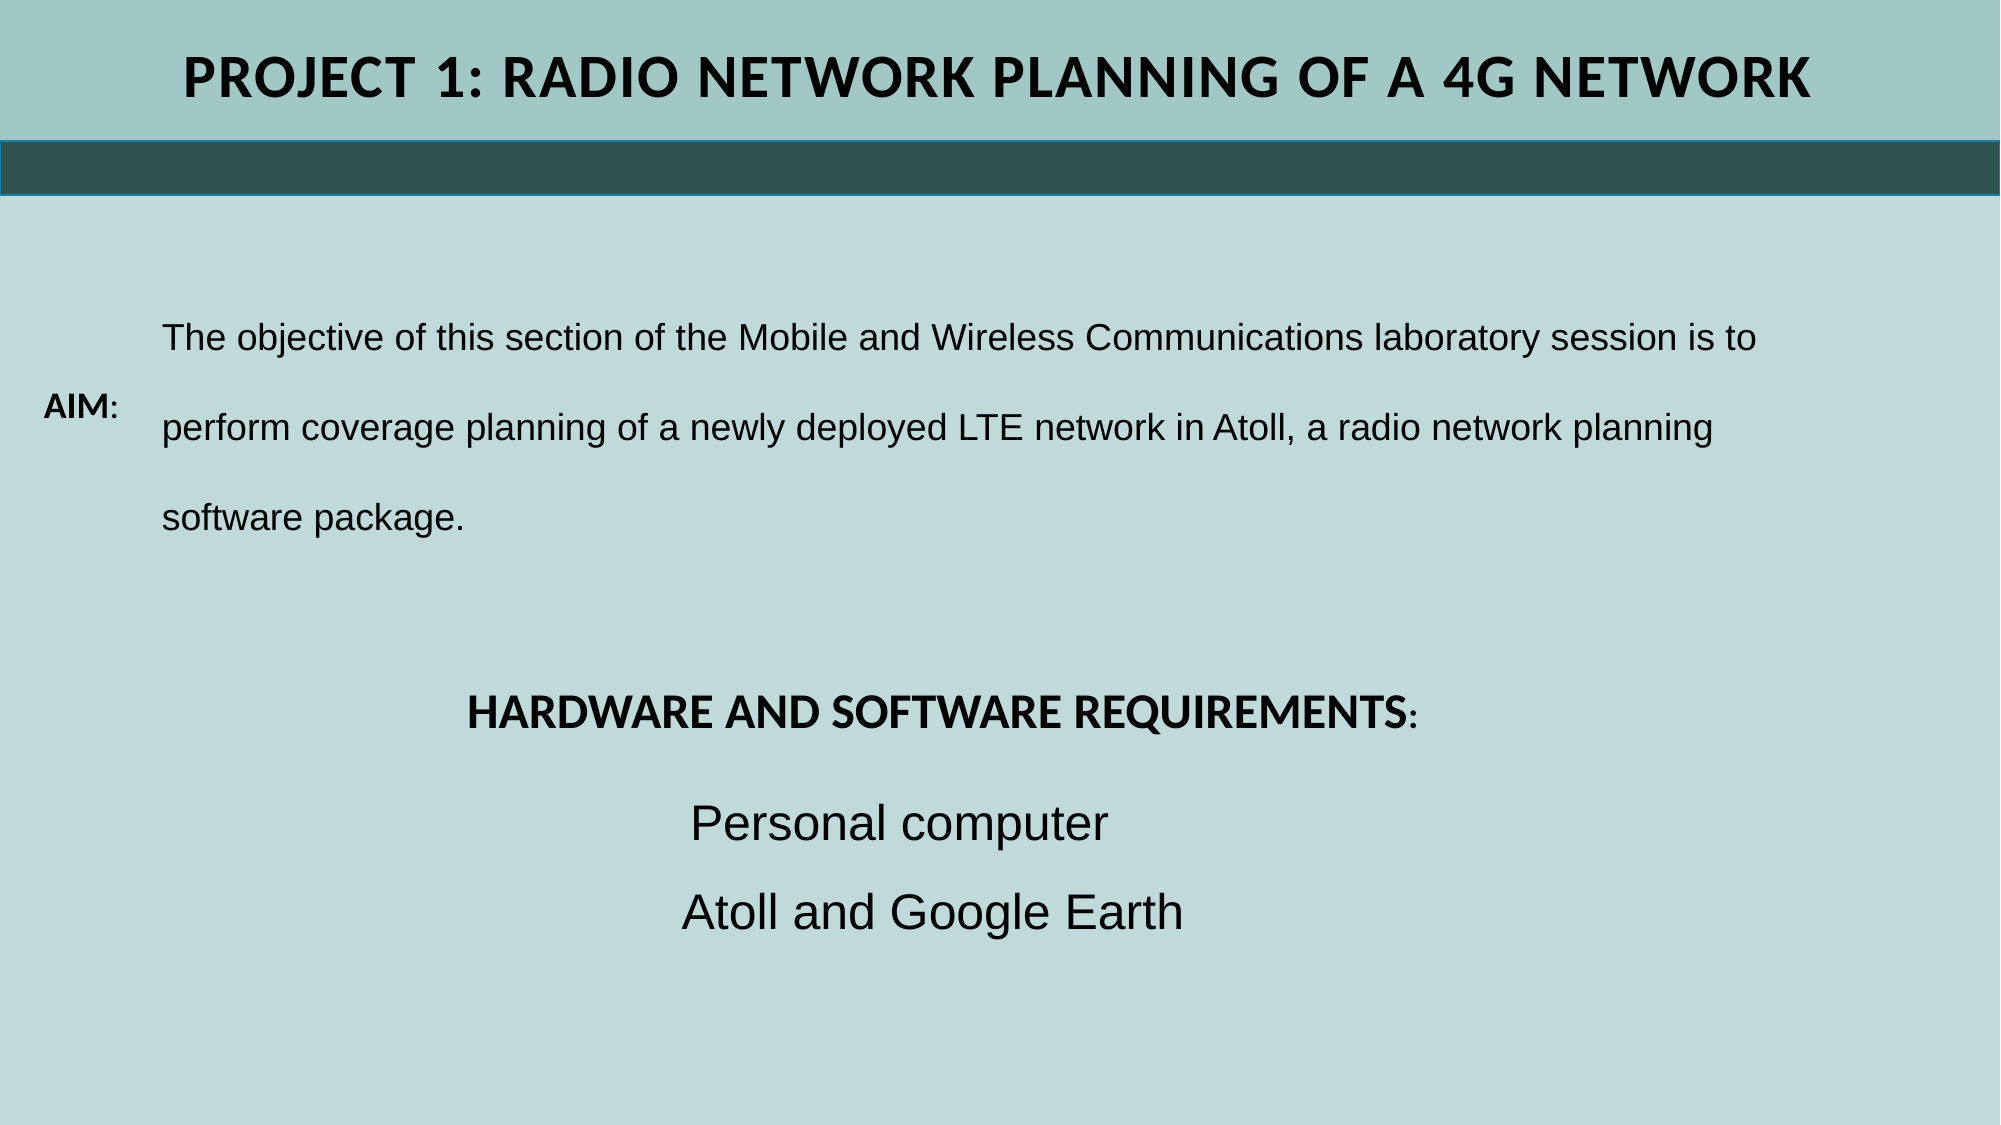

# PROJECT 1: RADIO NETWORK PLANNING OF A 4G NETWORK

AIM:

HARDWARE AND SOFTWARE REQUIREMENTS:
                   Personal computer
                   Atoll and Google Earth

The objective of this section of the Mobile and Wireless Communications laboratory session is to
perform coverage planning of a newly deployed LTE network in Atoll, a radio network planning
software package.